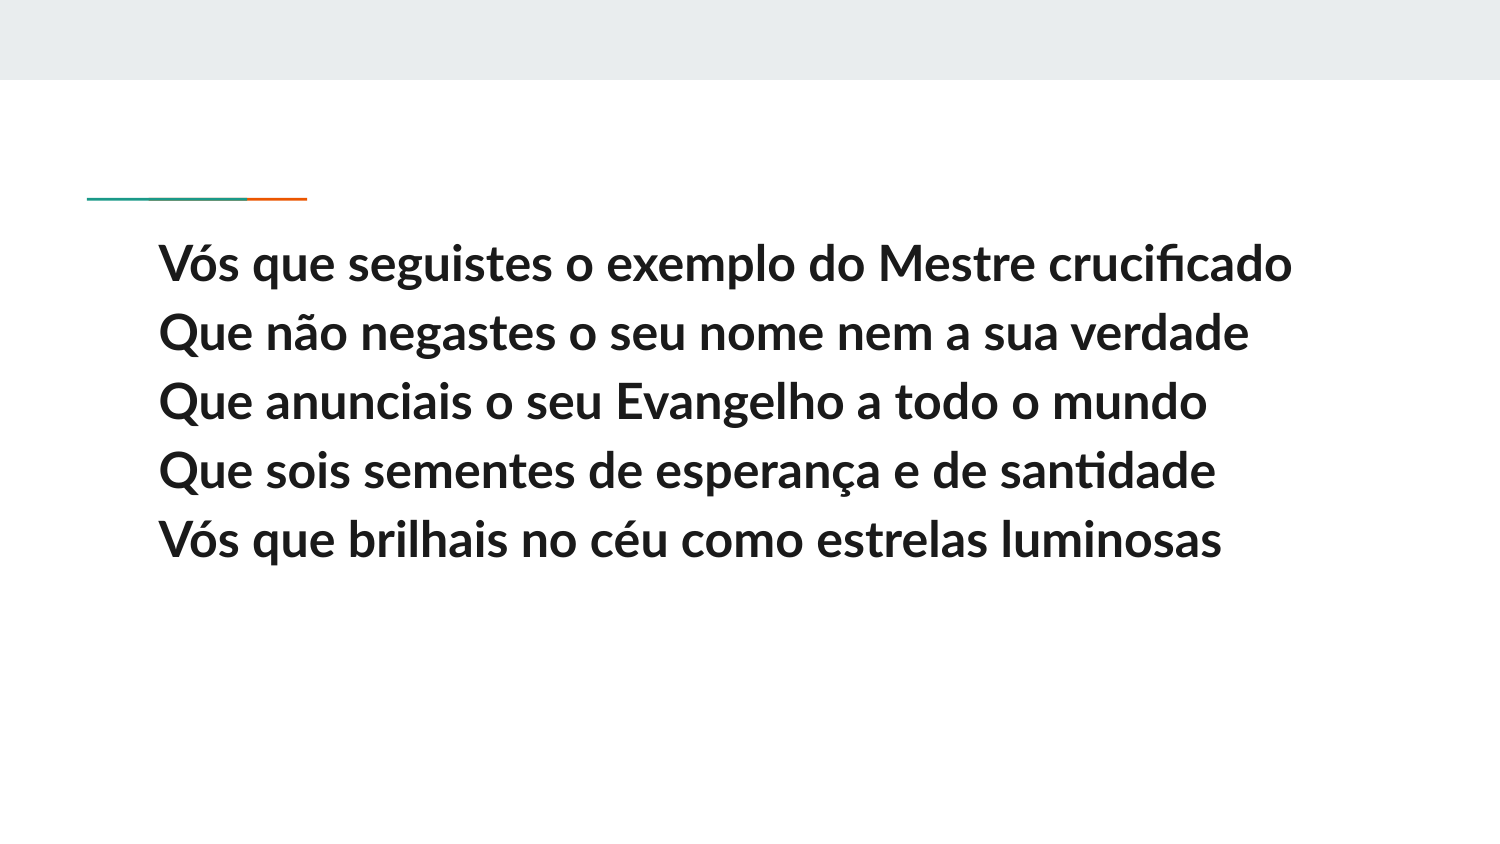

Vós que seguistes o exemplo do Mestre crucificado
Que não negastes o seu nome nem a sua verdade
Que anunciais o seu Evangelho a todo o mundo
Que sois sementes de esperança e de santidade
Vós que brilhais no céu como estrelas luminosas